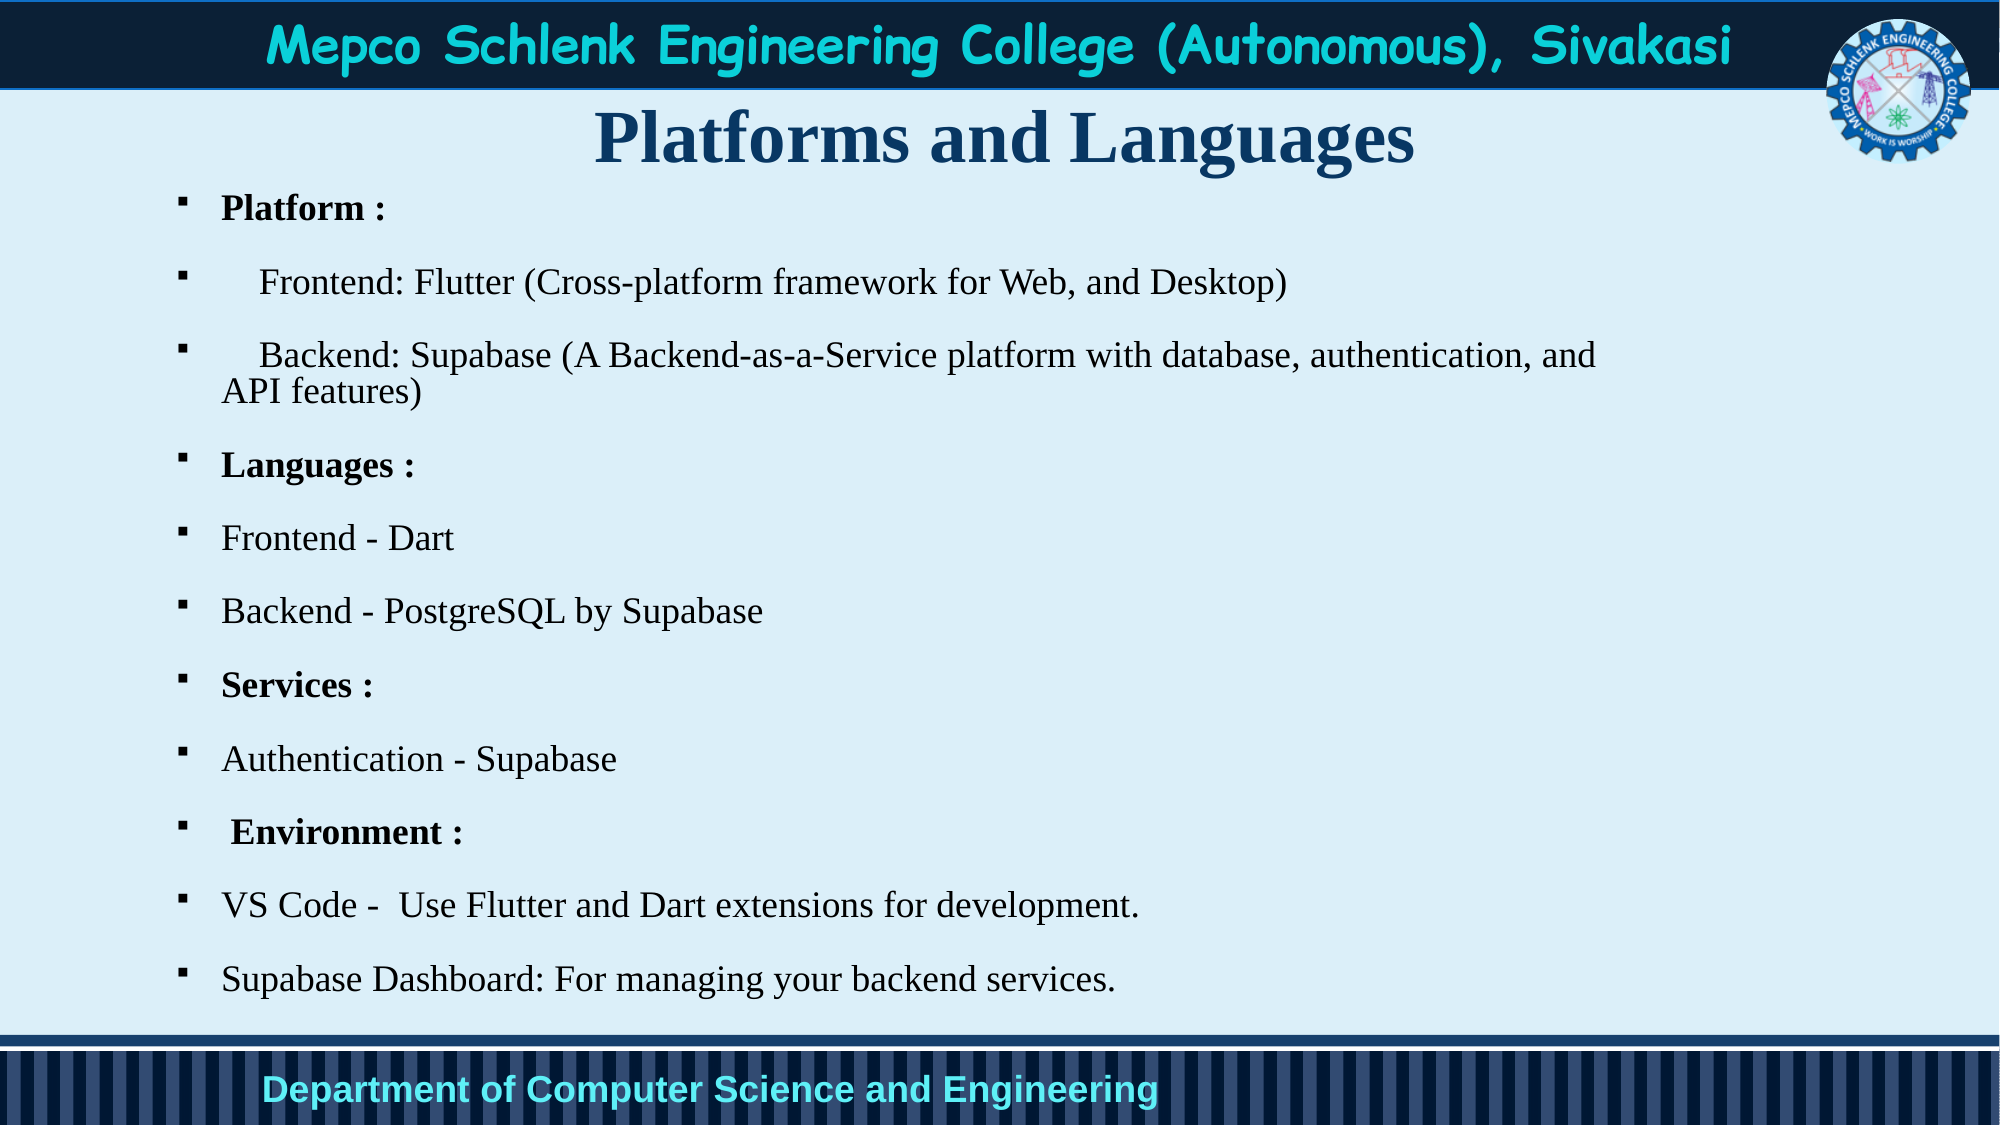

# Platforms and Languages
Platform :
    Frontend: Flutter (Cross-platform framework for Web, and Desktop)
    Backend: Supabase (A Backend-as-a-Service platform with database, authentication, and API features)
Languages :
Frontend - Dart
Backend - PostgreSQL by Supabase
Services :
Authentication - Supabase
 Environment :
VS Code -  Use Flutter and Dart extensions for development.
Supabase Dashboard: For managing your backend services.
Department of Computer Science and Engineering

12